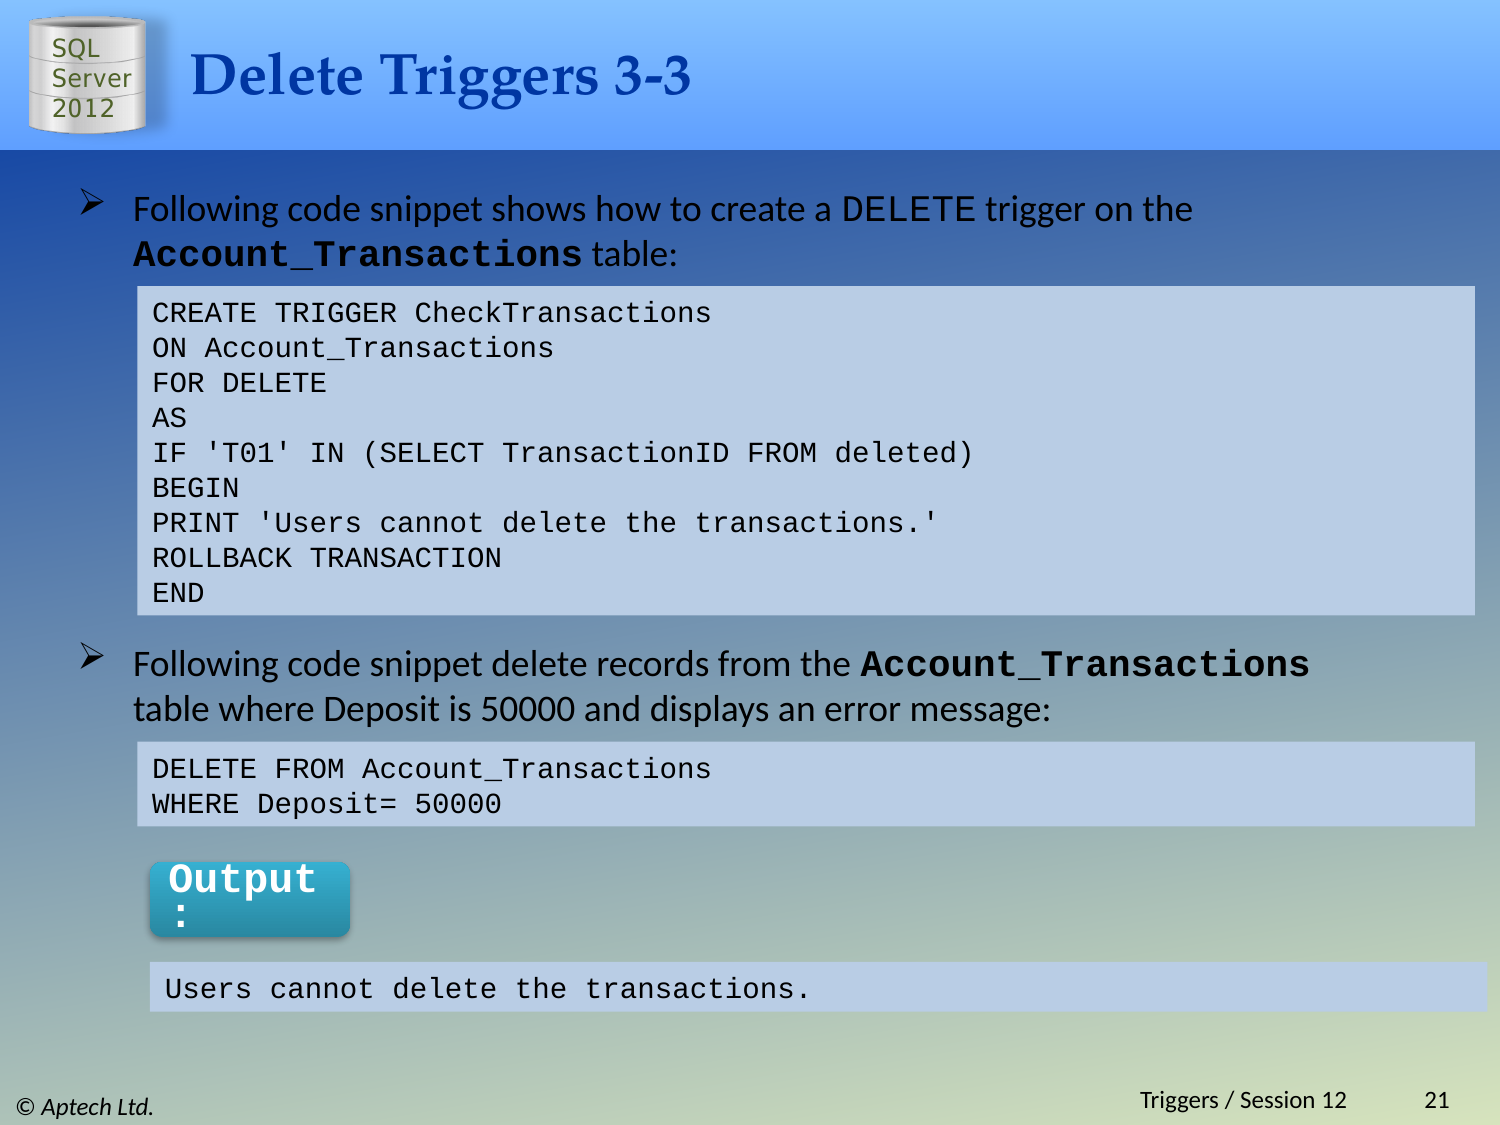

# Delete Triggers 3-3
Following code snippet shows how to create a DELETE trigger on the Account_Transactions table:
CREATE TRIGGER CheckTransactions
ON Account_Transactions
FOR DELETE
AS
IF 'T01' IN (SELECT TransactionID FROM deleted)
BEGIN
PRINT 'Users cannot delete the transactions.'
ROLLBACK TRANSACTION
END
Following code snippet delete records from the Account_Transactions table where Deposit is 50000 and displays an error message:
DELETE FROM Account_Transactions
WHERE Deposit= 50000
Output:
Users cannot delete the transactions.
Triggers / Session 12
21